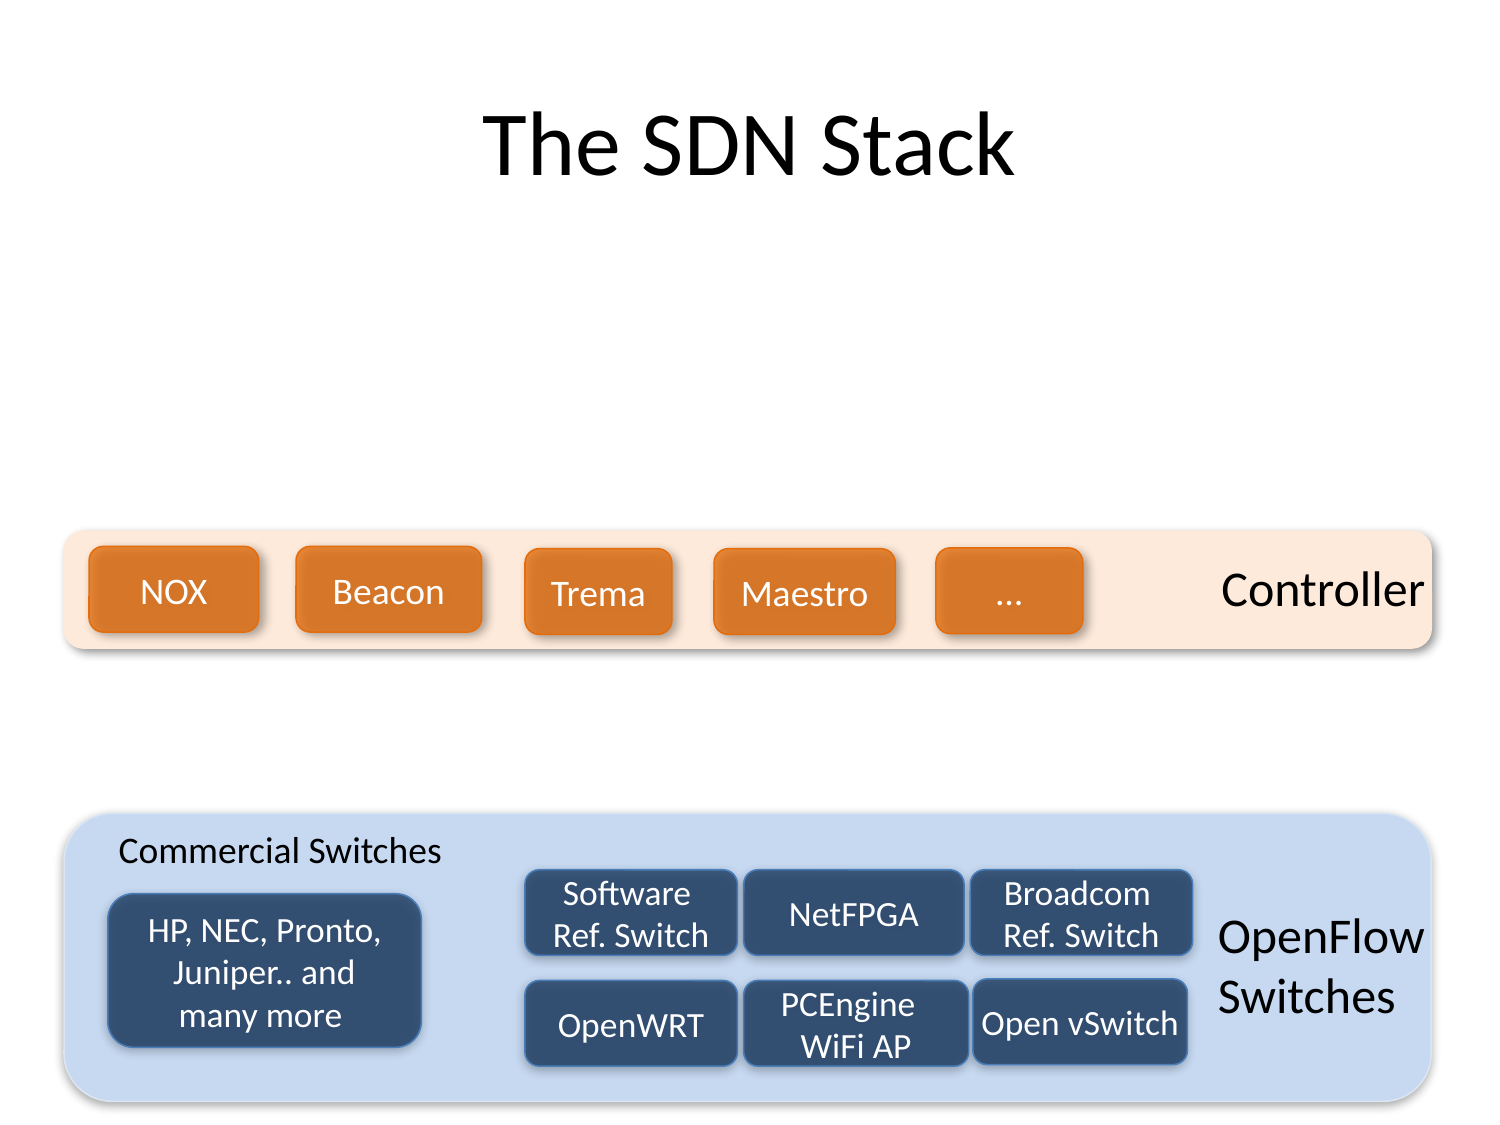

# The SDN Stack

NOX
Beacon
…
Trema
Maestro
Controller

Commercial Switches
Software
Ref. Switch
NetFPGA
Broadcom
Ref. Switch
HP, NEC, Pronto, Juniper.. and many more
OpenFlow
Switches
Open vSwitch
OpenWRT
PCEngine
WiFi AP
32